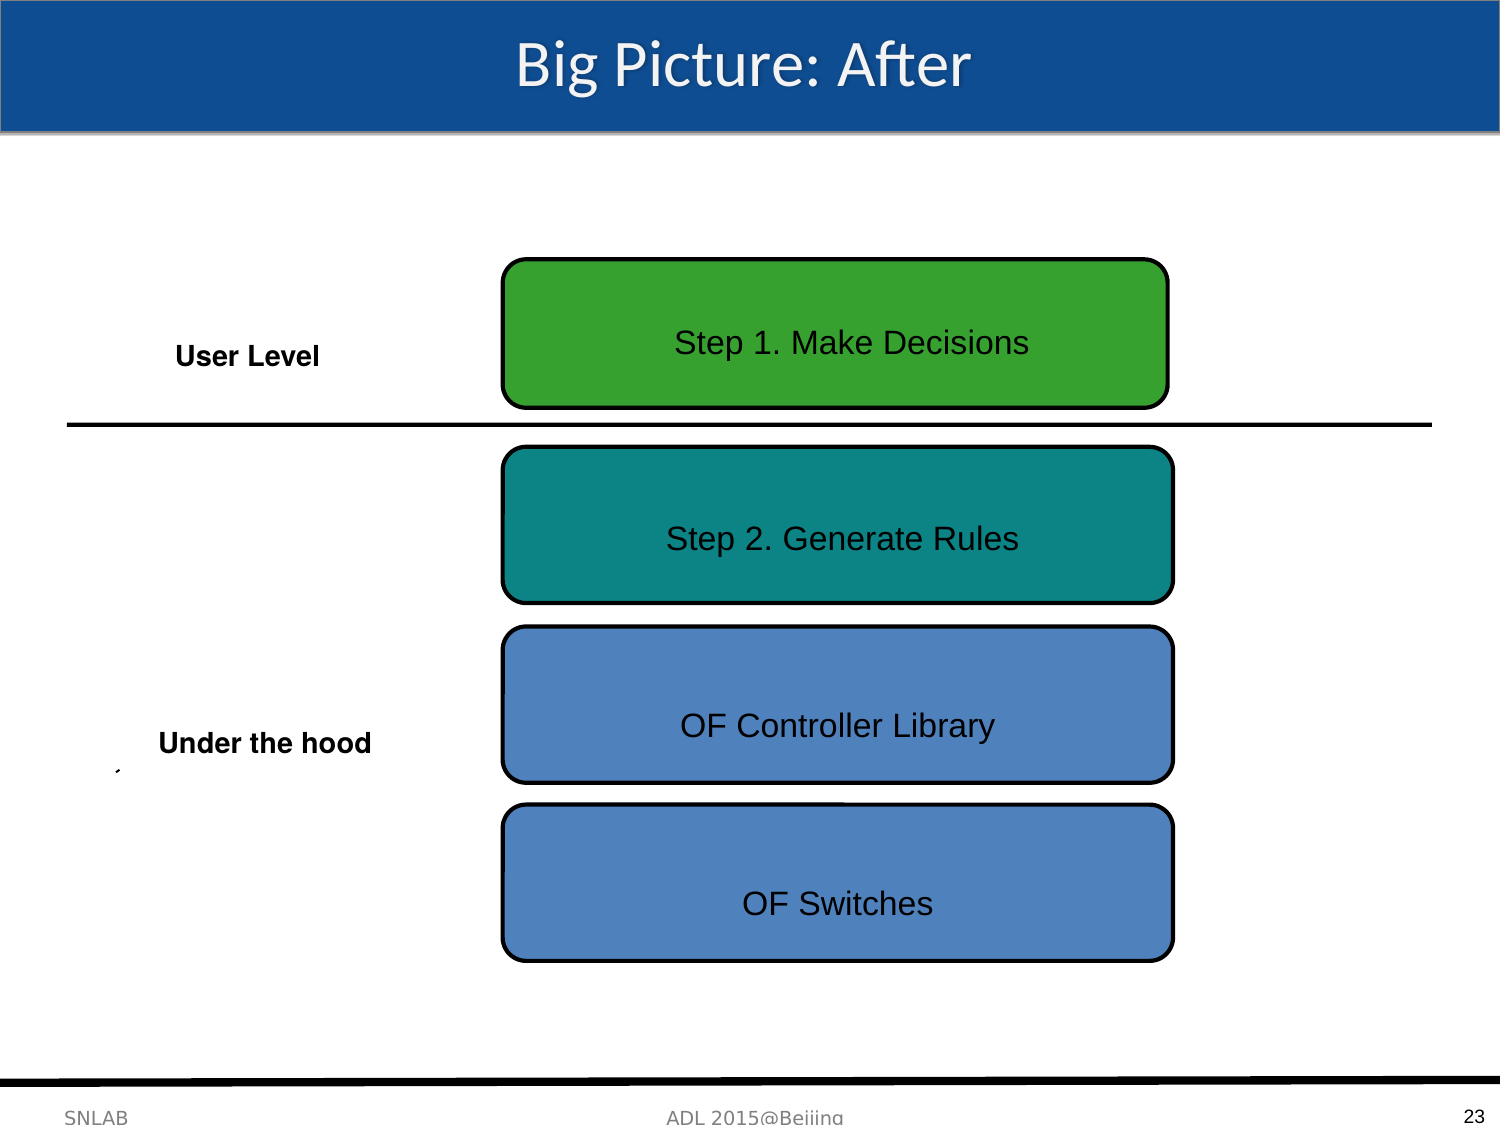

# Big Picture: After

Step 1. Make Decisions
User Level

Step 2. Generate Rules
OF Controller Library
Under the hood

OF Switches
23